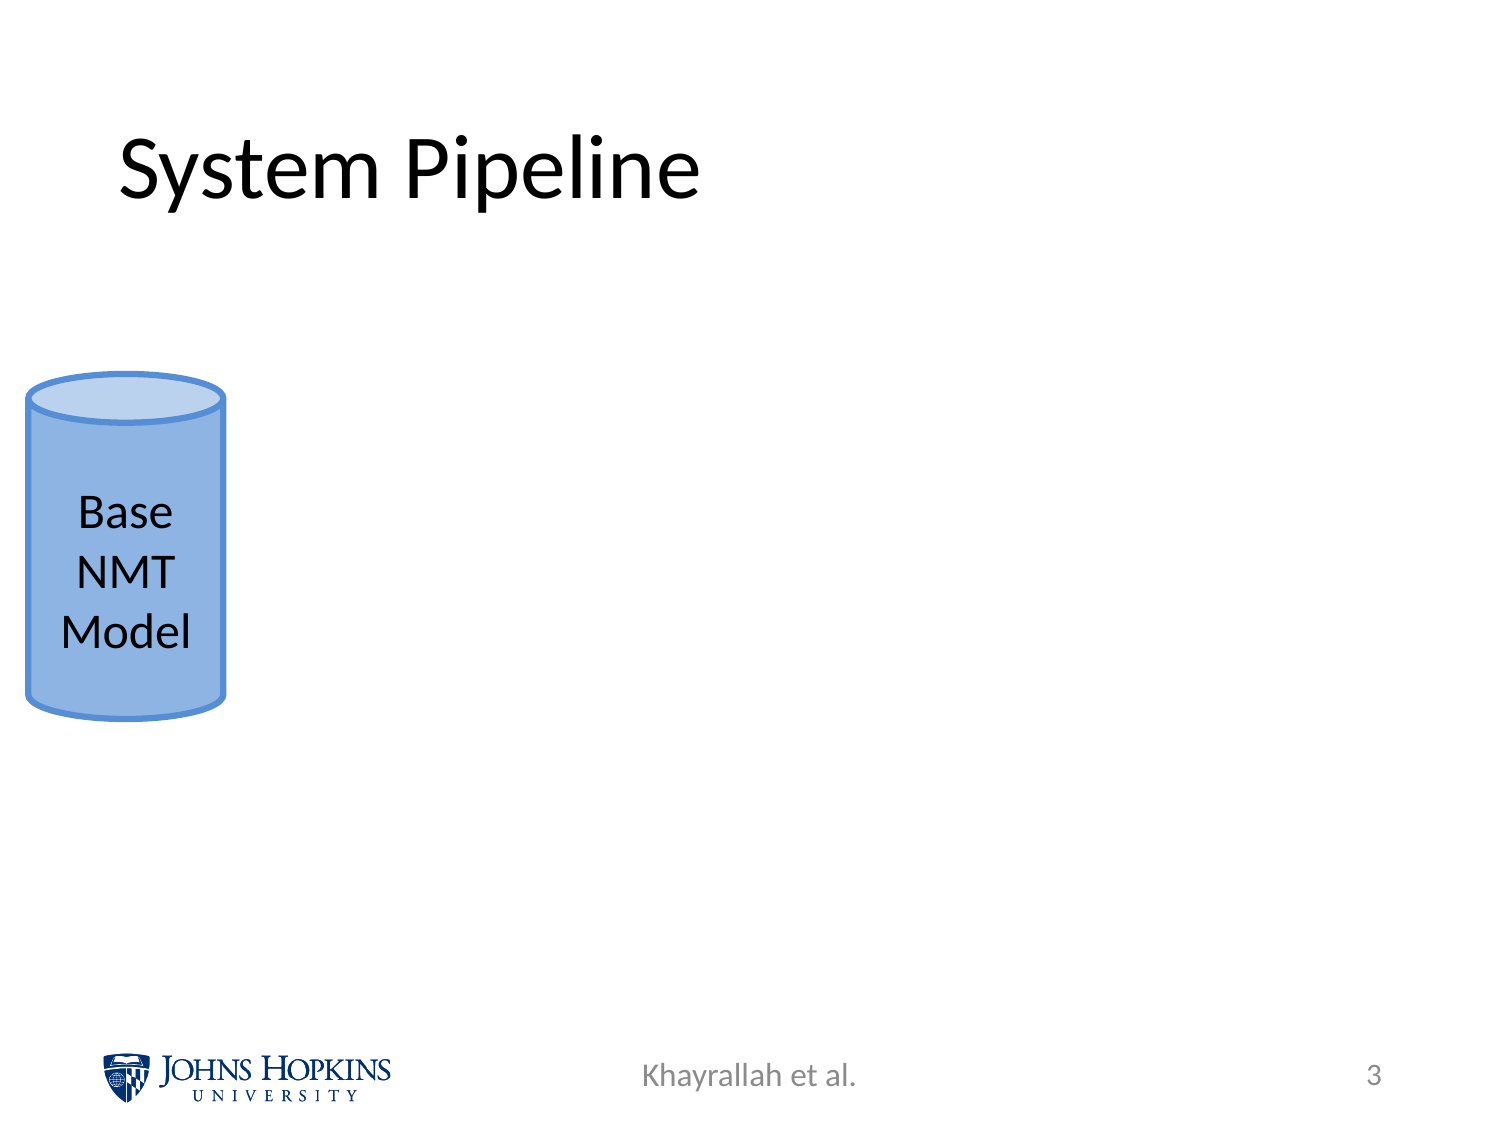

# System Pipeline

Base
NMT
Model
Khayrallah et al.
3